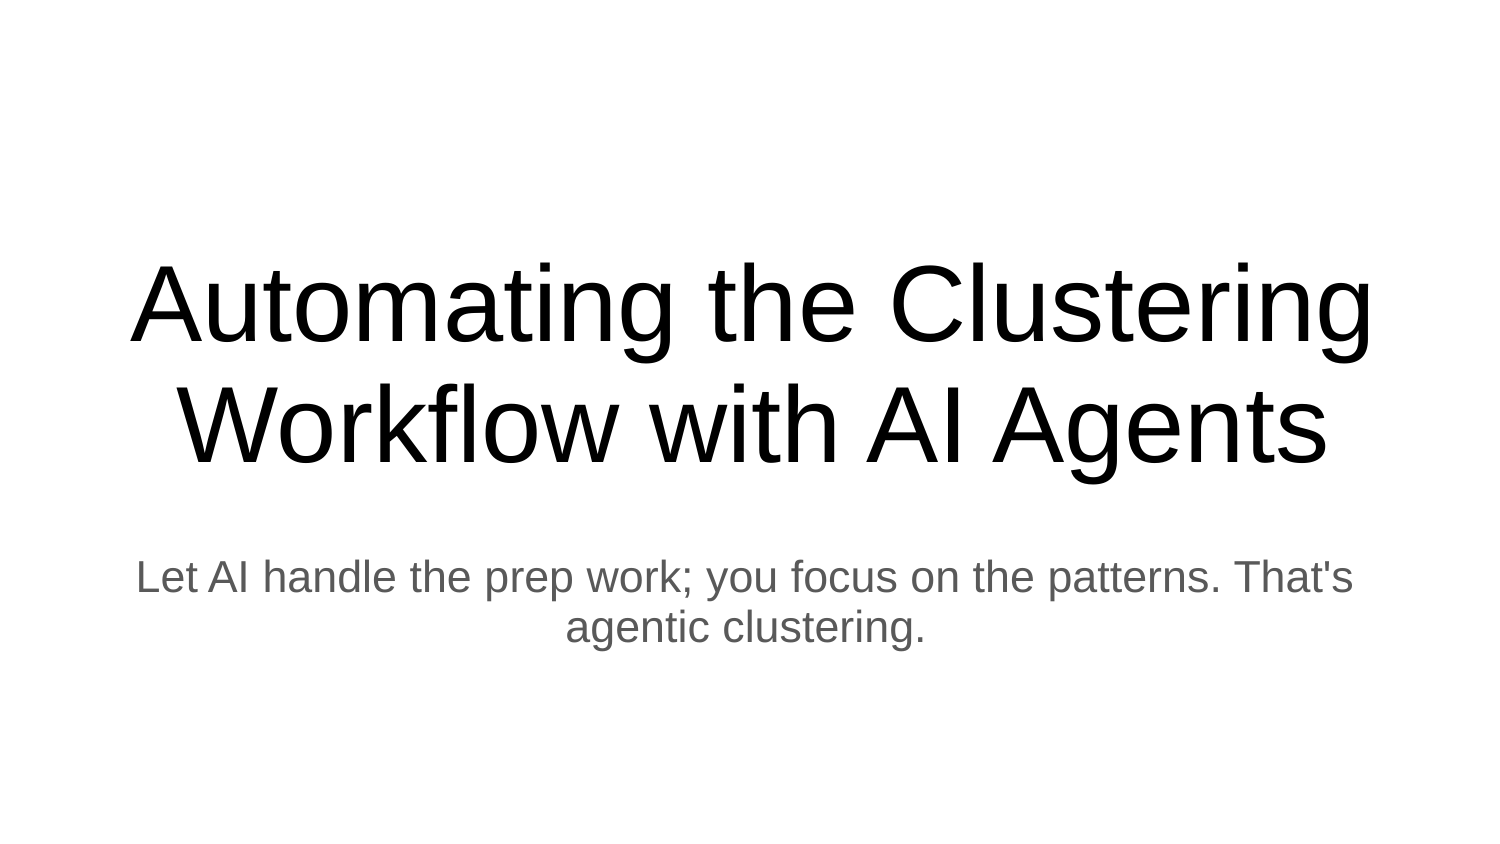

# Automating the Clustering Workflow with AI Agents
Let AI handle the prep work; you focus on the patterns. That's agentic clustering.